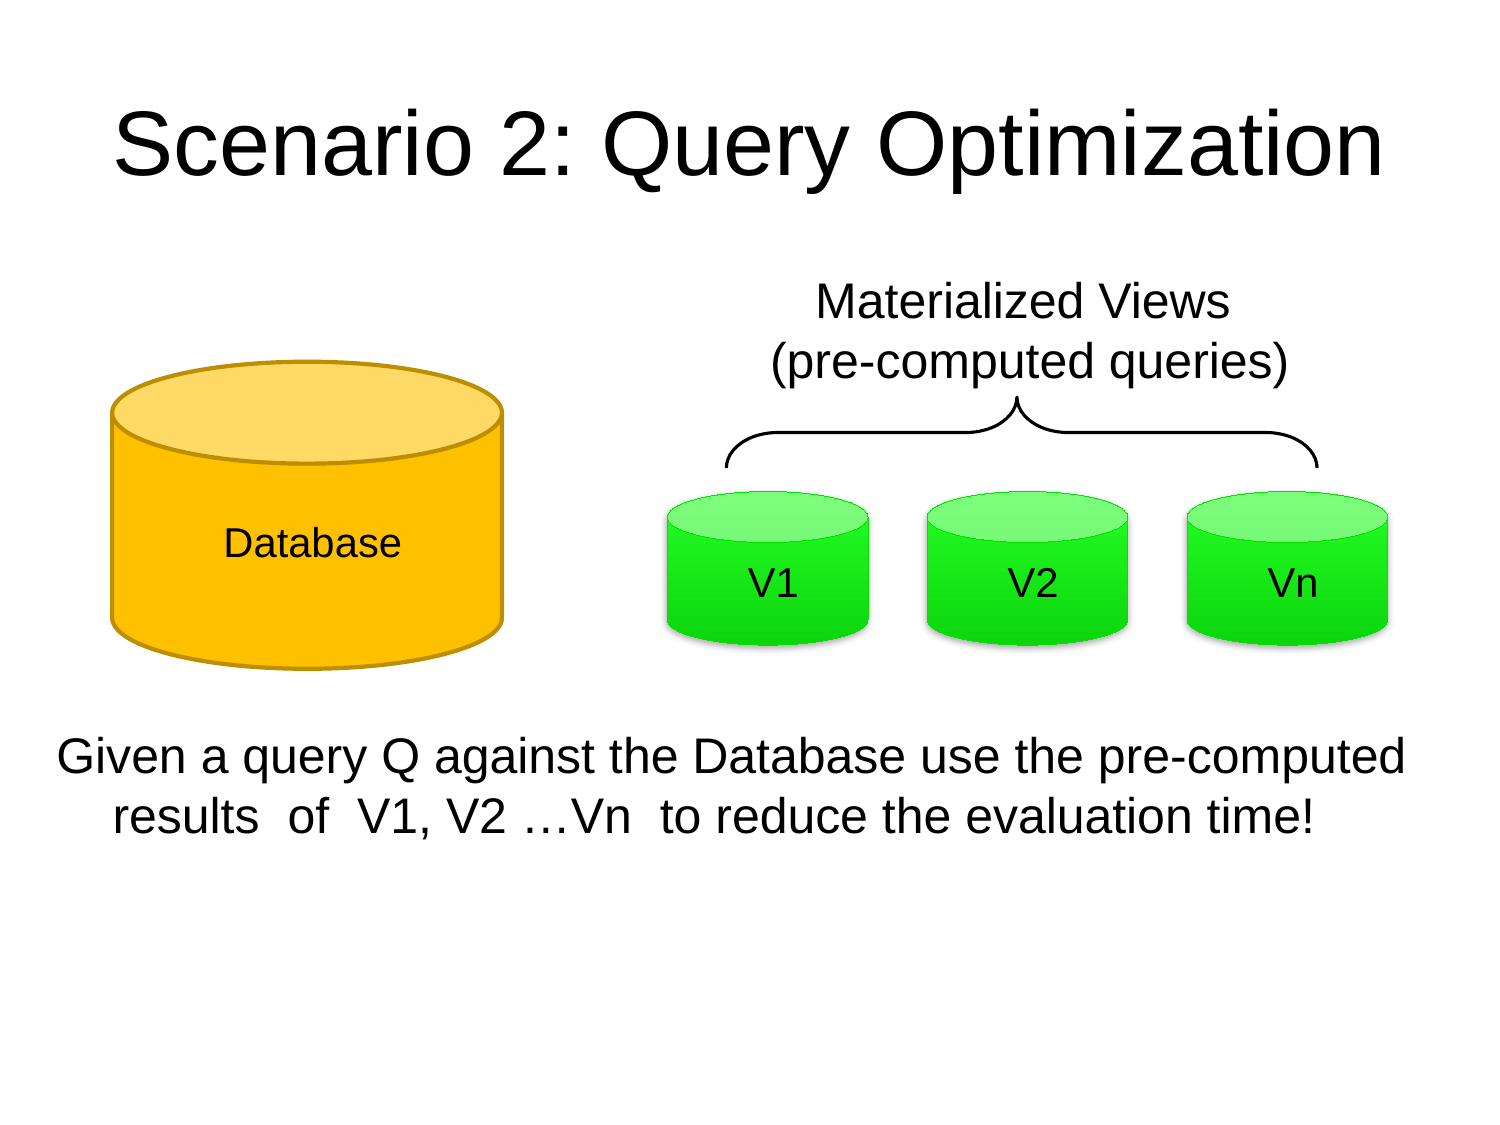

# Scenario 2: Query Optimization

Materialized Views
 (pre-computed queries)
 Database
 V1
 V2
 Vn
Given a query Q against the Database use the pre-computed results  of  V1, V2 …Vn  to reduce the evaluation time!